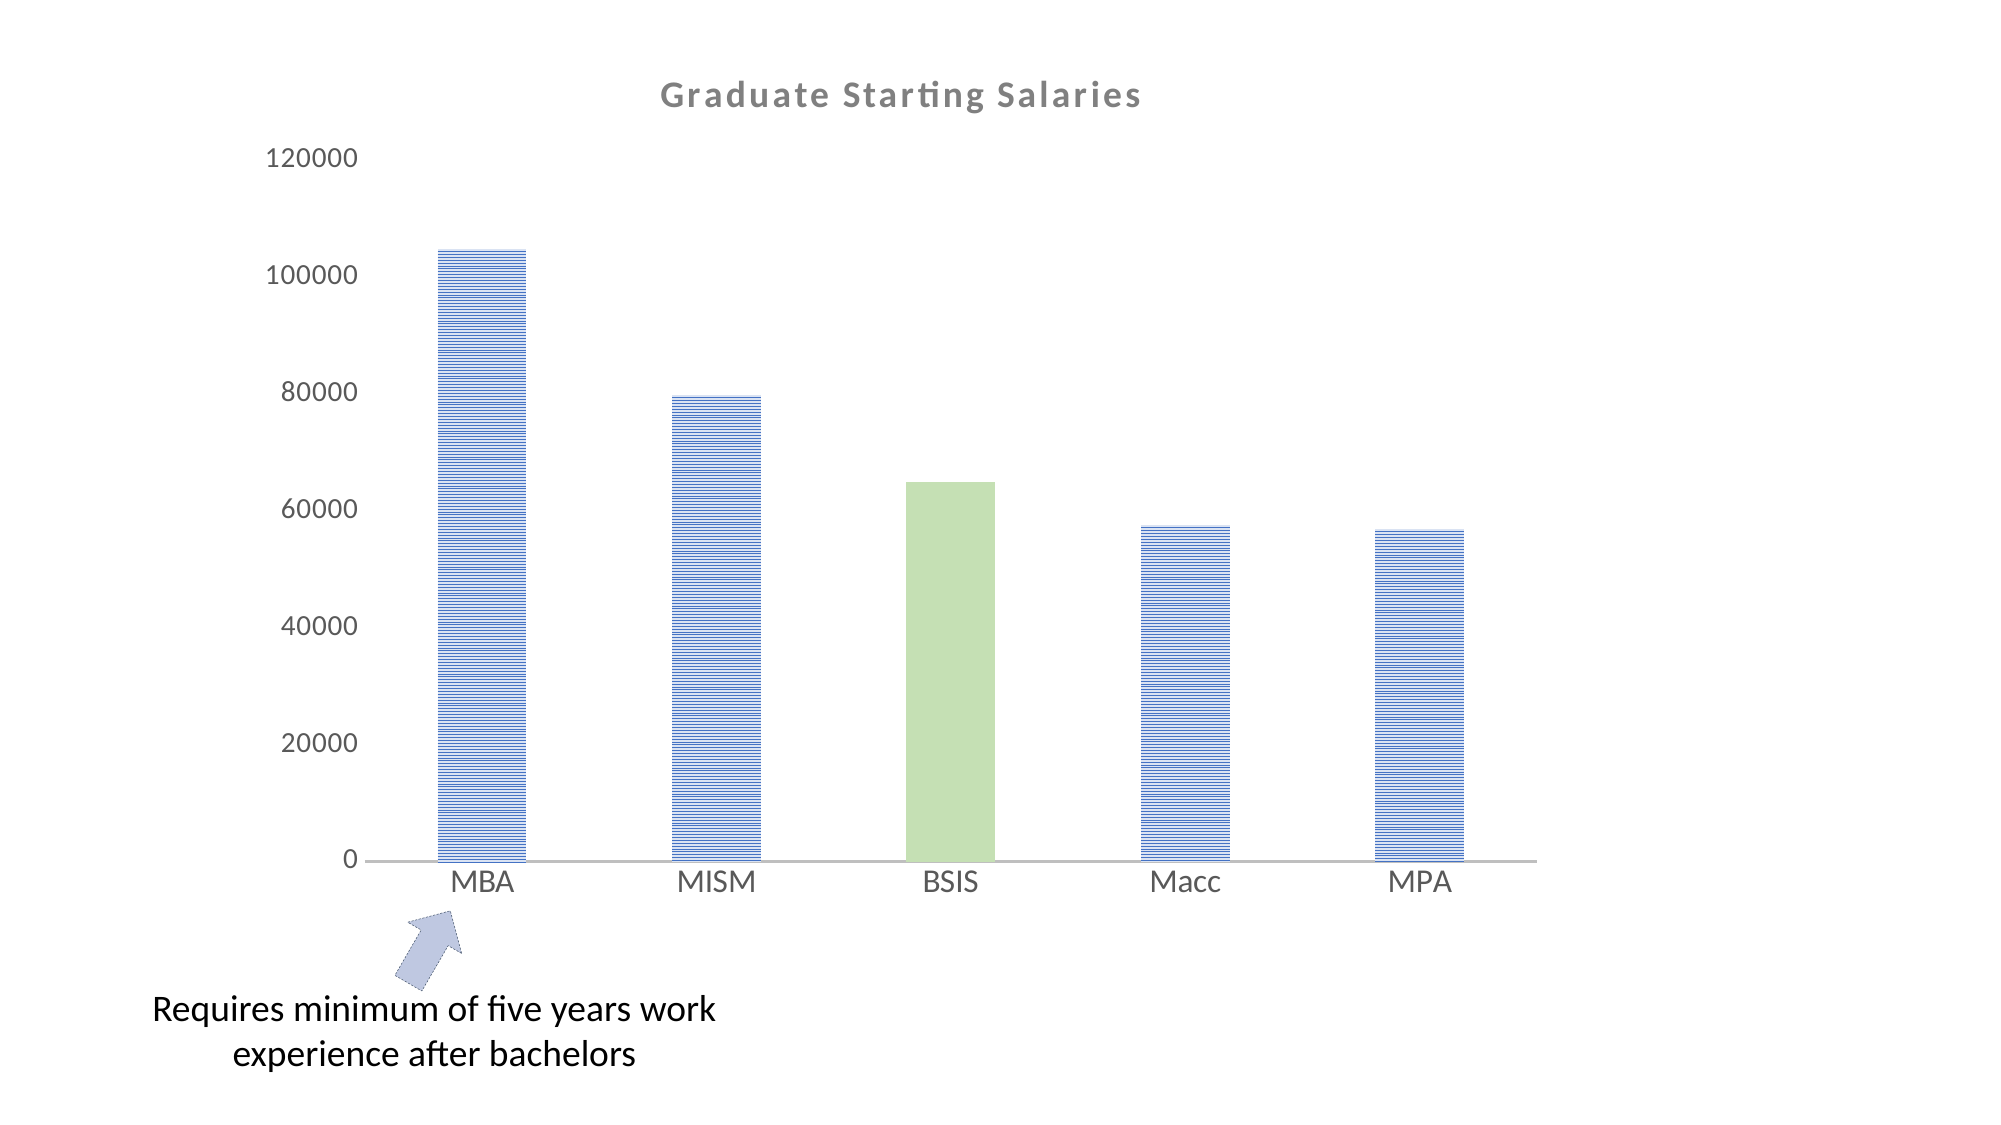

### Chart: Graduate Starting Salaries

| Category | Salary |
|---|---|
| MBA | 105000.0 |
| MISM | 80000.0 |
| BSIS | 65000.0 |
| Macc | 57700.0 |
| MPA | 57000.0 |
Requires minimum of five years work experience after bachelors